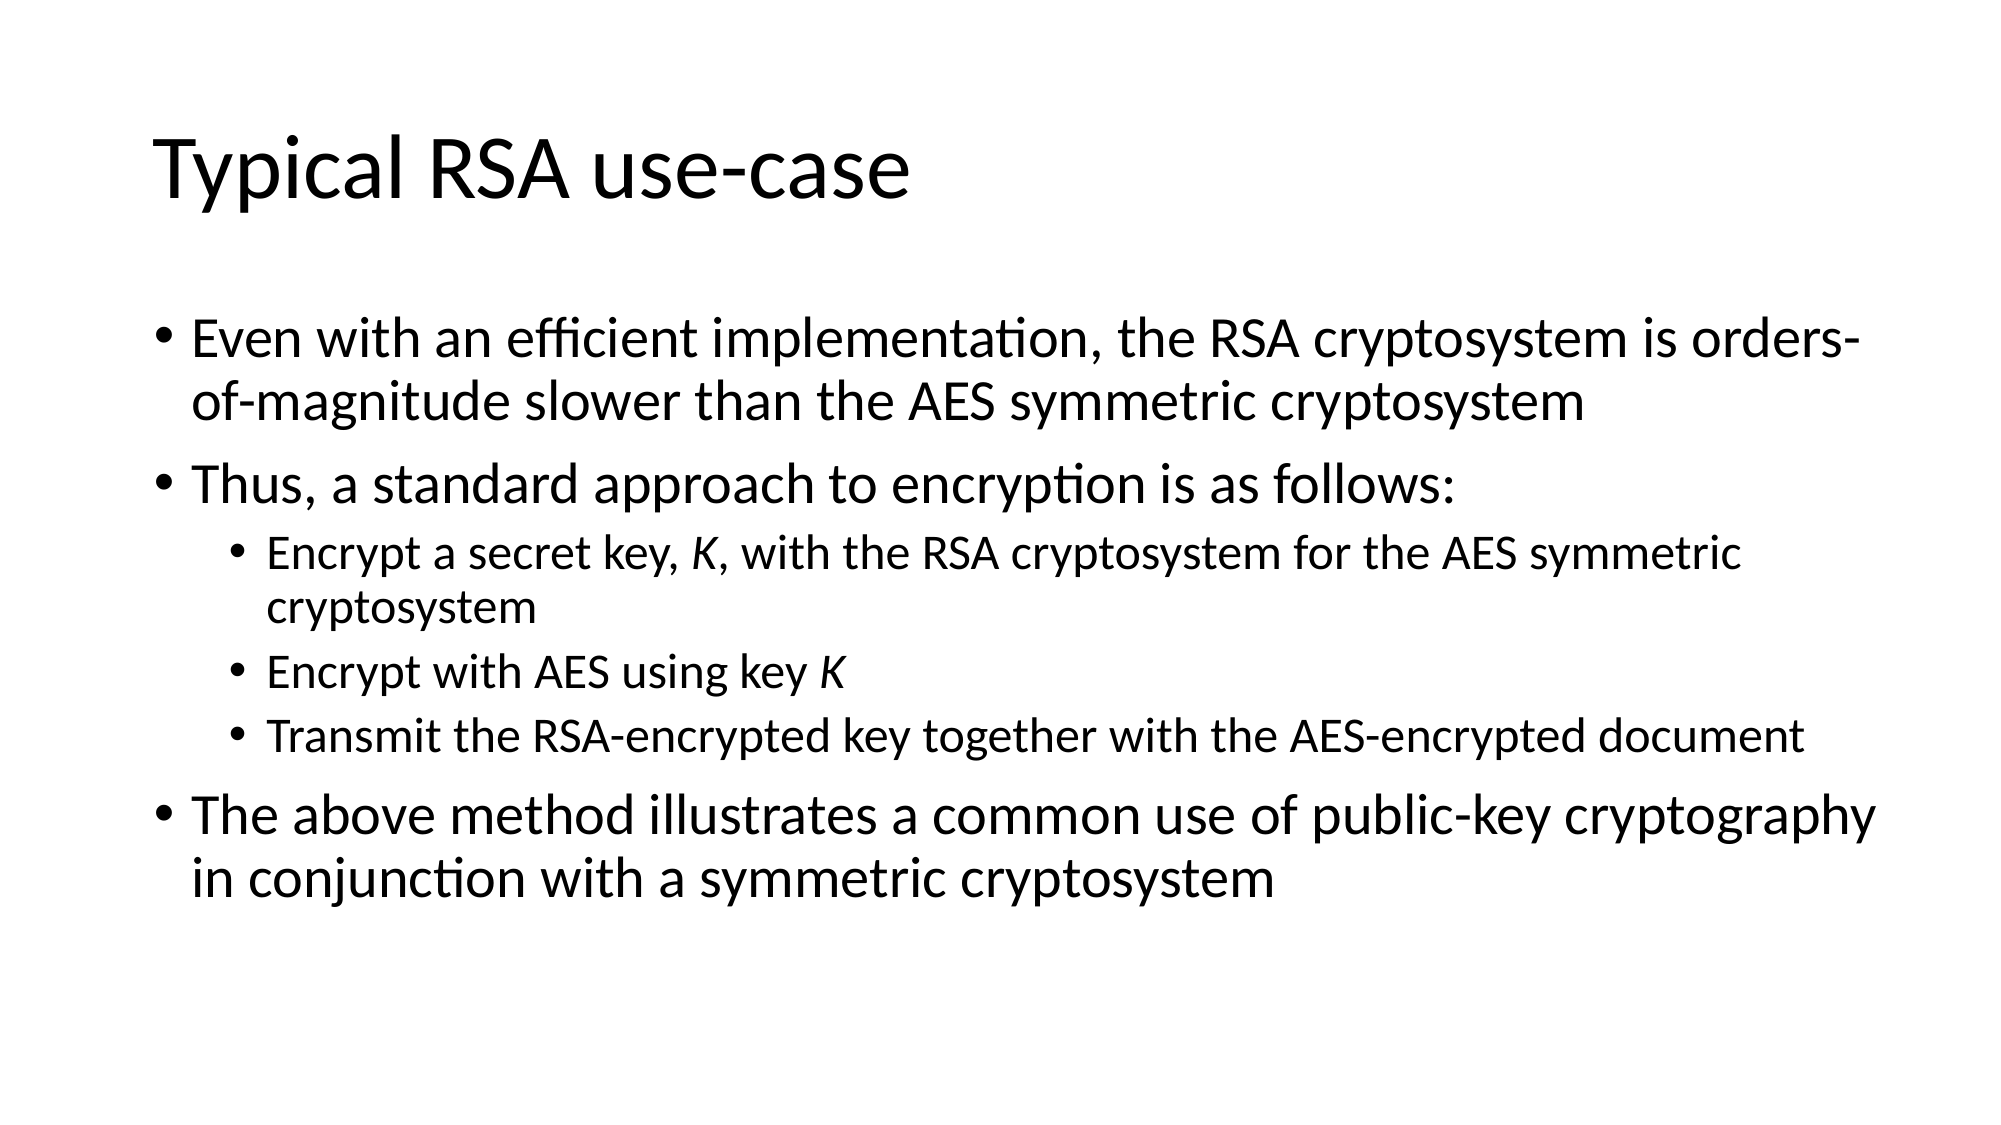

# Typical RSA use-case
Even with an efficient implementation, the RSA cryptosystem is orders-of-magnitude slower than the AES symmetric cryptosystem
Thus, a standard approach to encryption is as follows:
Encrypt a secret key, K, with the RSA cryptosystem for the AES symmetric cryptosystem
Encrypt with AES using key K
Transmit the RSA-encrypted key together with the AES-encrypted document
The above method illustrates a common use of public-key cryptography in conjunction with a symmetric cryptosystem